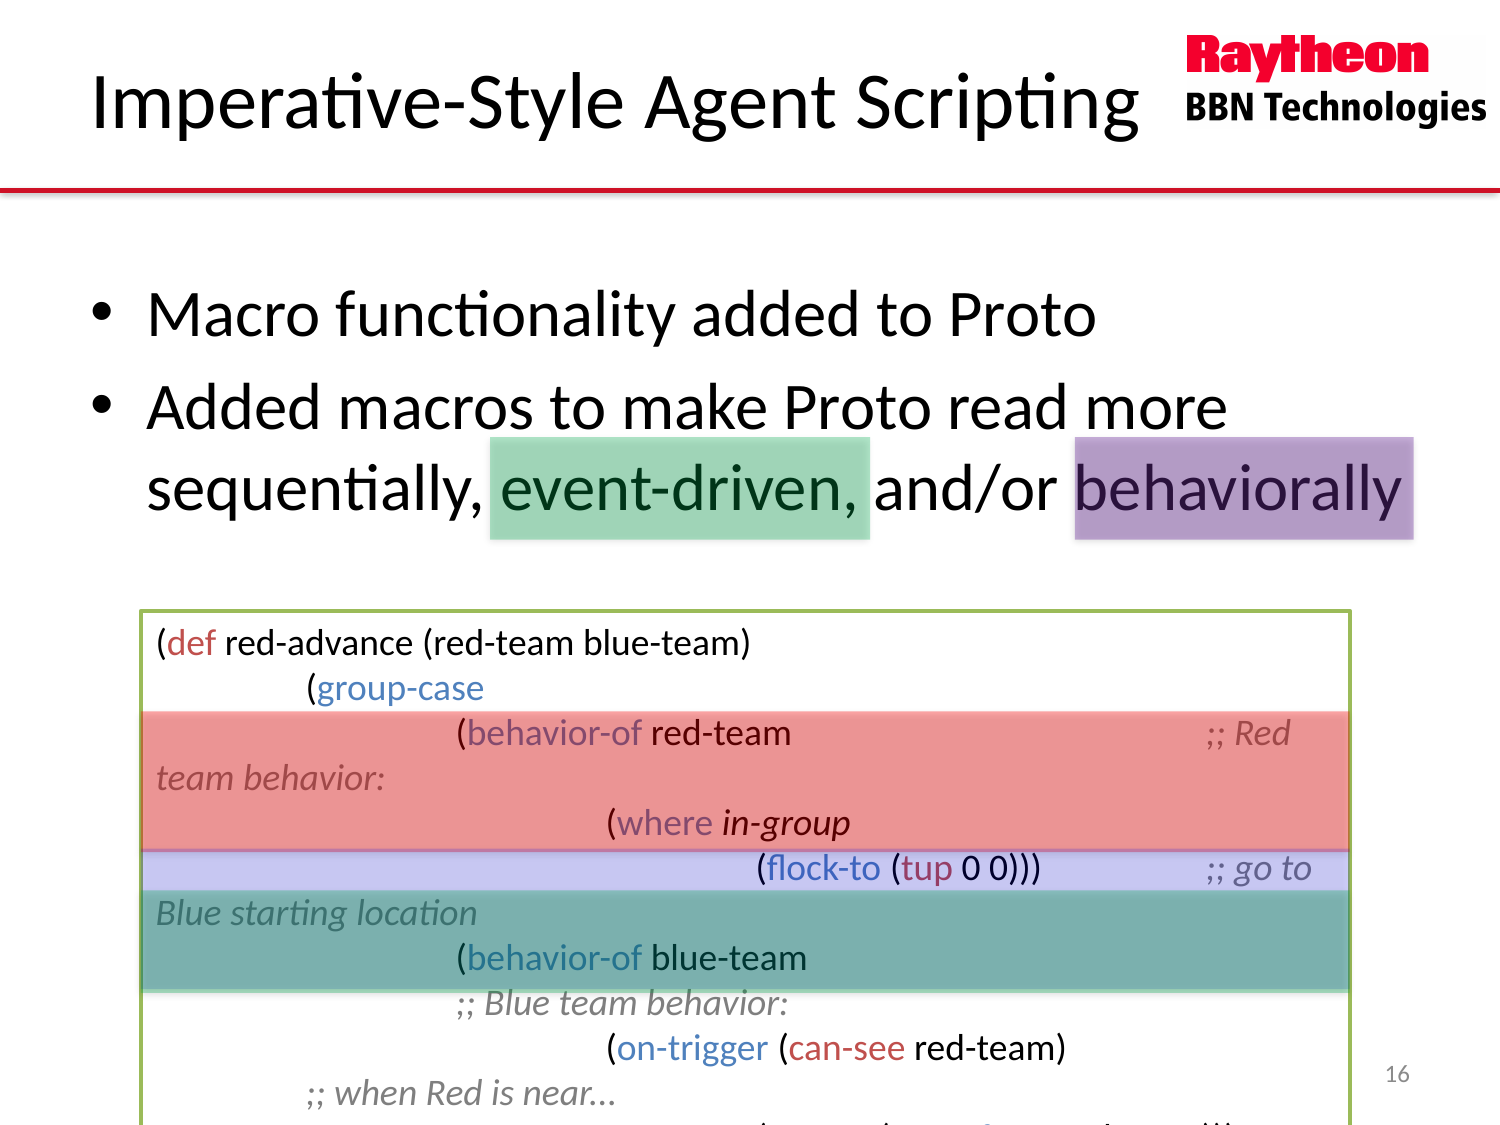

# Imperative-Style Agent Scripting
Macro functionality added to Proto
Added macros to make Proto read more sequentially, event-driven, and/or behaviorally

(def red-advance (red-team blue-team)
	(group-case
		(behavior-of red-team 			;; Red team behavior:
			(where in-group
				(flock-to (tup 0 0))) 		;; go to Blue starting location
		(behavior-of blue-team 					;; Blue team behavior:
			(on-trigger (can-see red-team) 		;; when Red is near...
				(scatter (away-from red-team))) 	;; flee from Red!
		(default (tup 0 0))))))

16